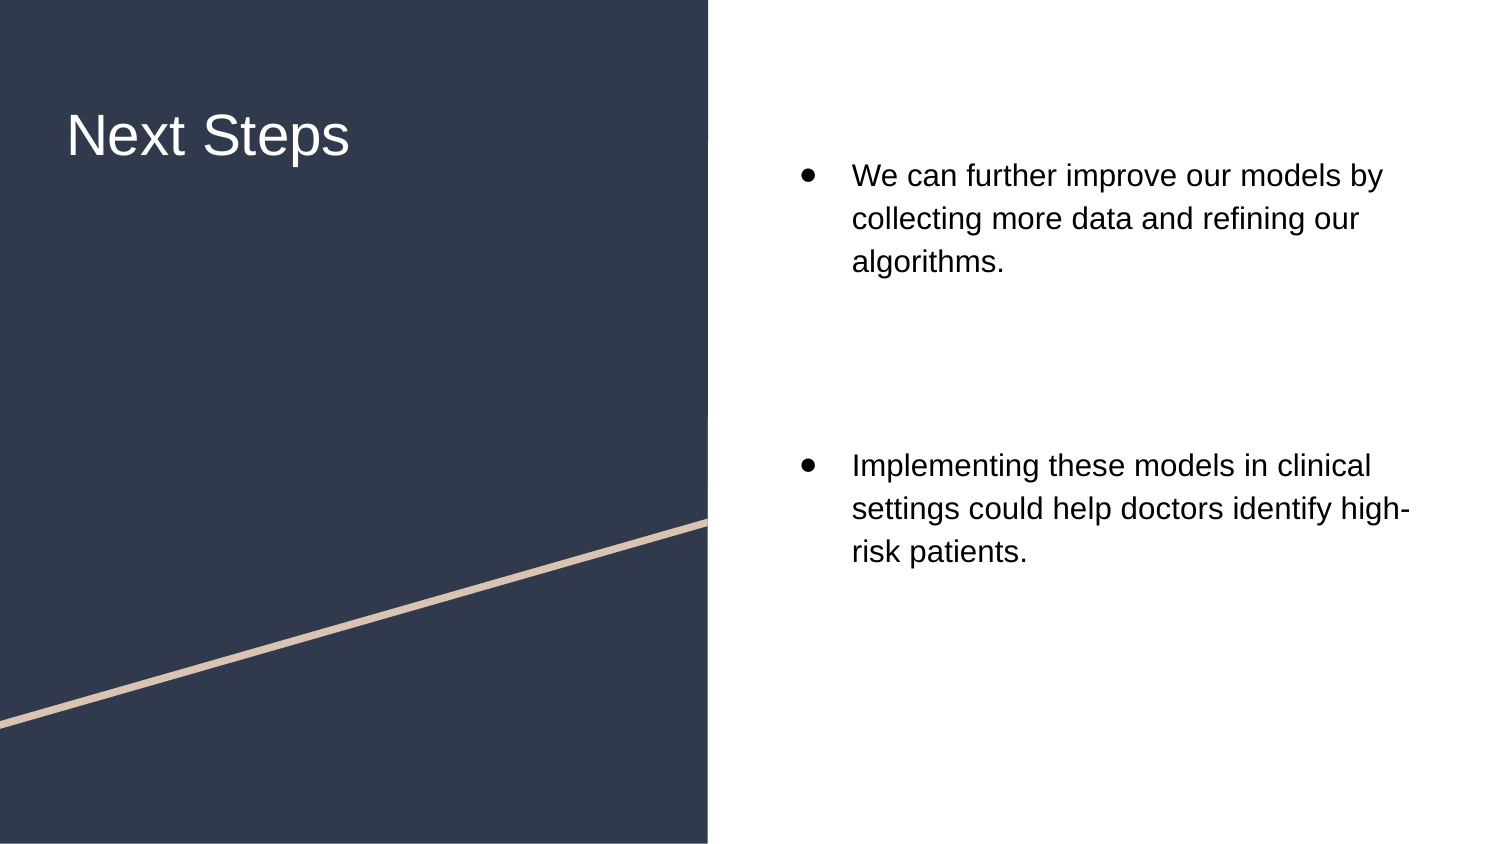

# Next Steps

We can further improve our models by collecting more data and refining our algorithms.

Implementing these models in clinical settings could help doctors identify high-risk patients.